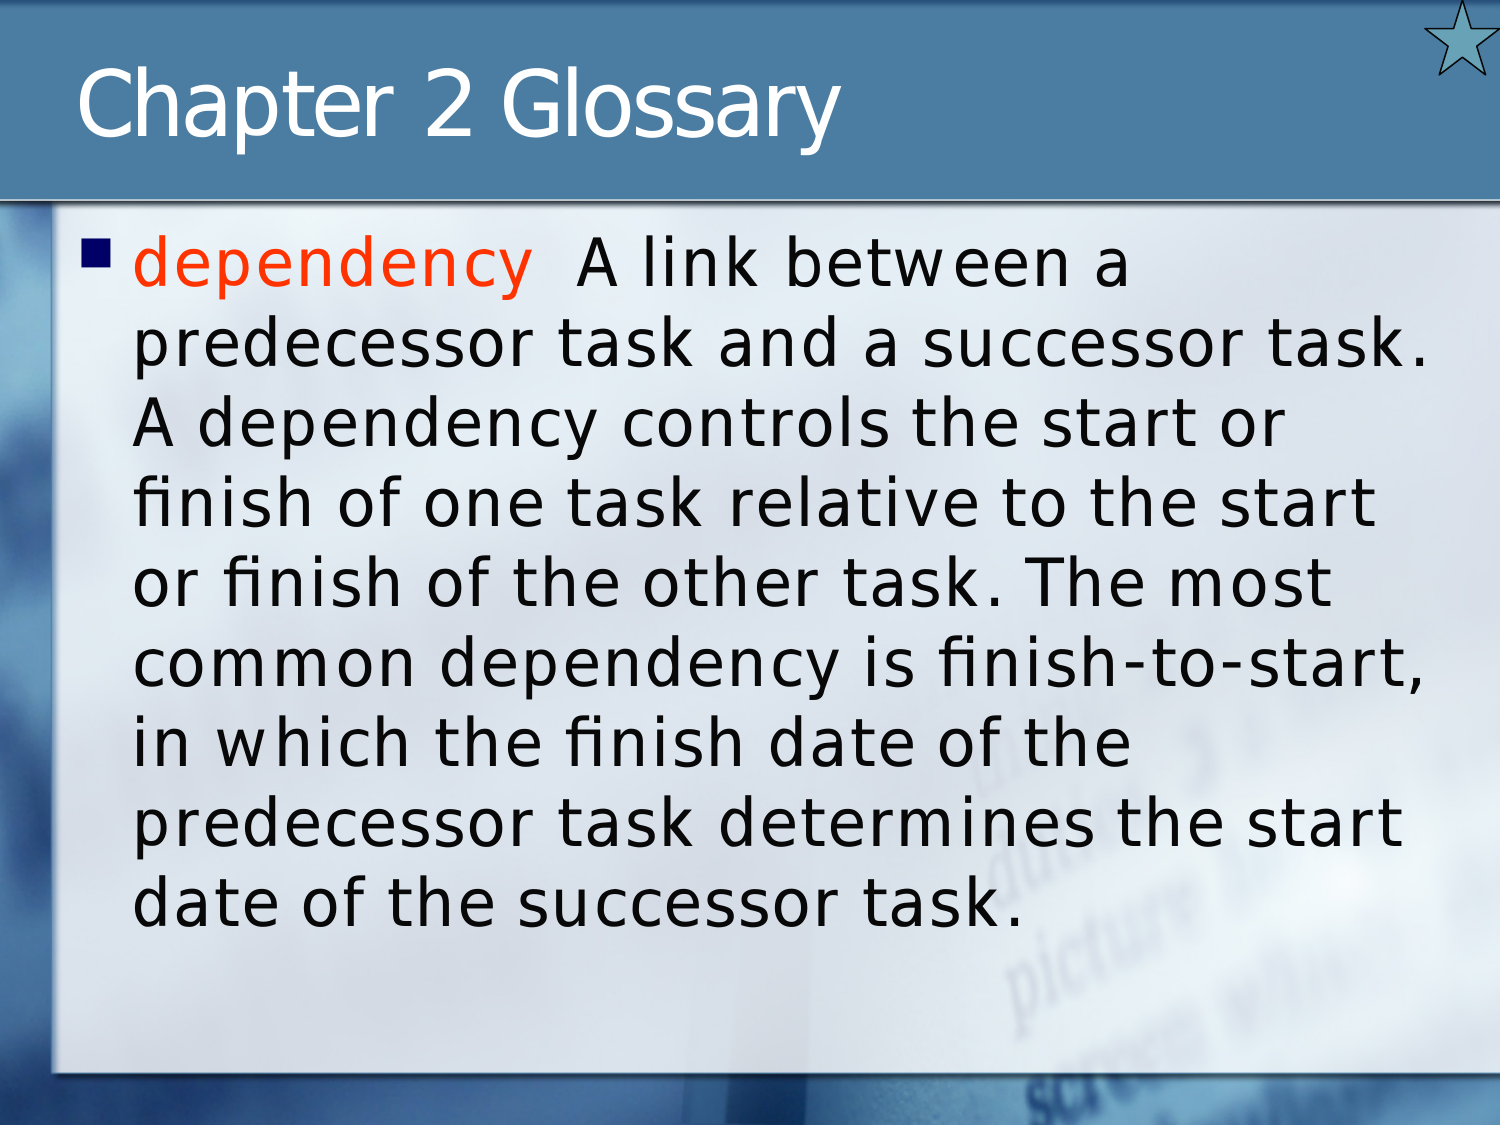

# Chapter 2 Glossary
dependency  A link between a predecessor task and a successor task. A dependency controls the start or finish of one task relative to the start or finish of the other task. The most common dependency is finish-to-start, in which the finish date of the predecessor task determines the start date of the successor task.